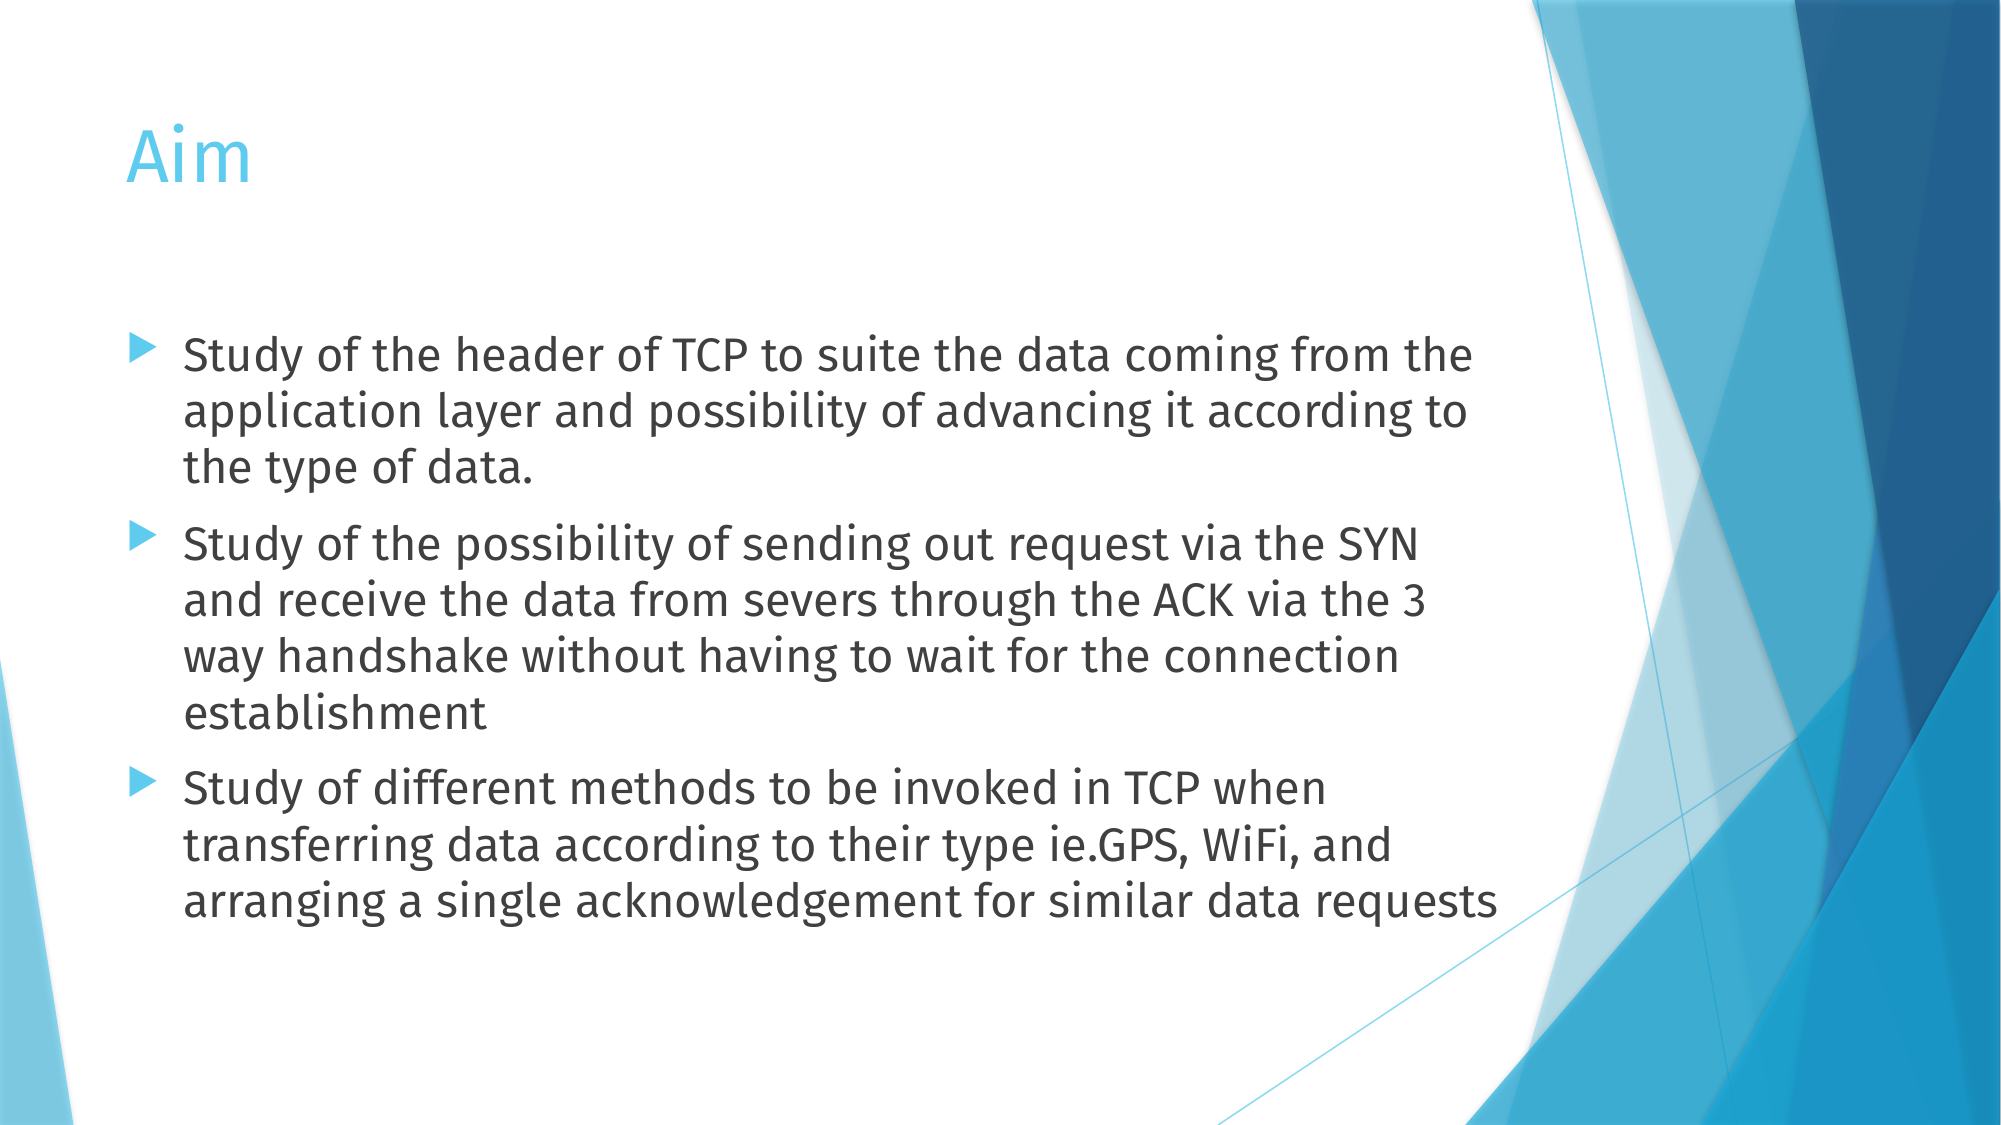

# Aim
Study of the header of TCP to suite the data coming from the application layer and possibility of advancing it according to the type of data.
Study of the possibility of sending out request via the SYN and receive the data from severs through the ACK via the 3 way handshake without having to wait for the connection establishment
Study of different methods to be invoked in TCP when transferring data according to their type ie.GPS, WiFi, and arranging a single acknowledgement for similar data requests